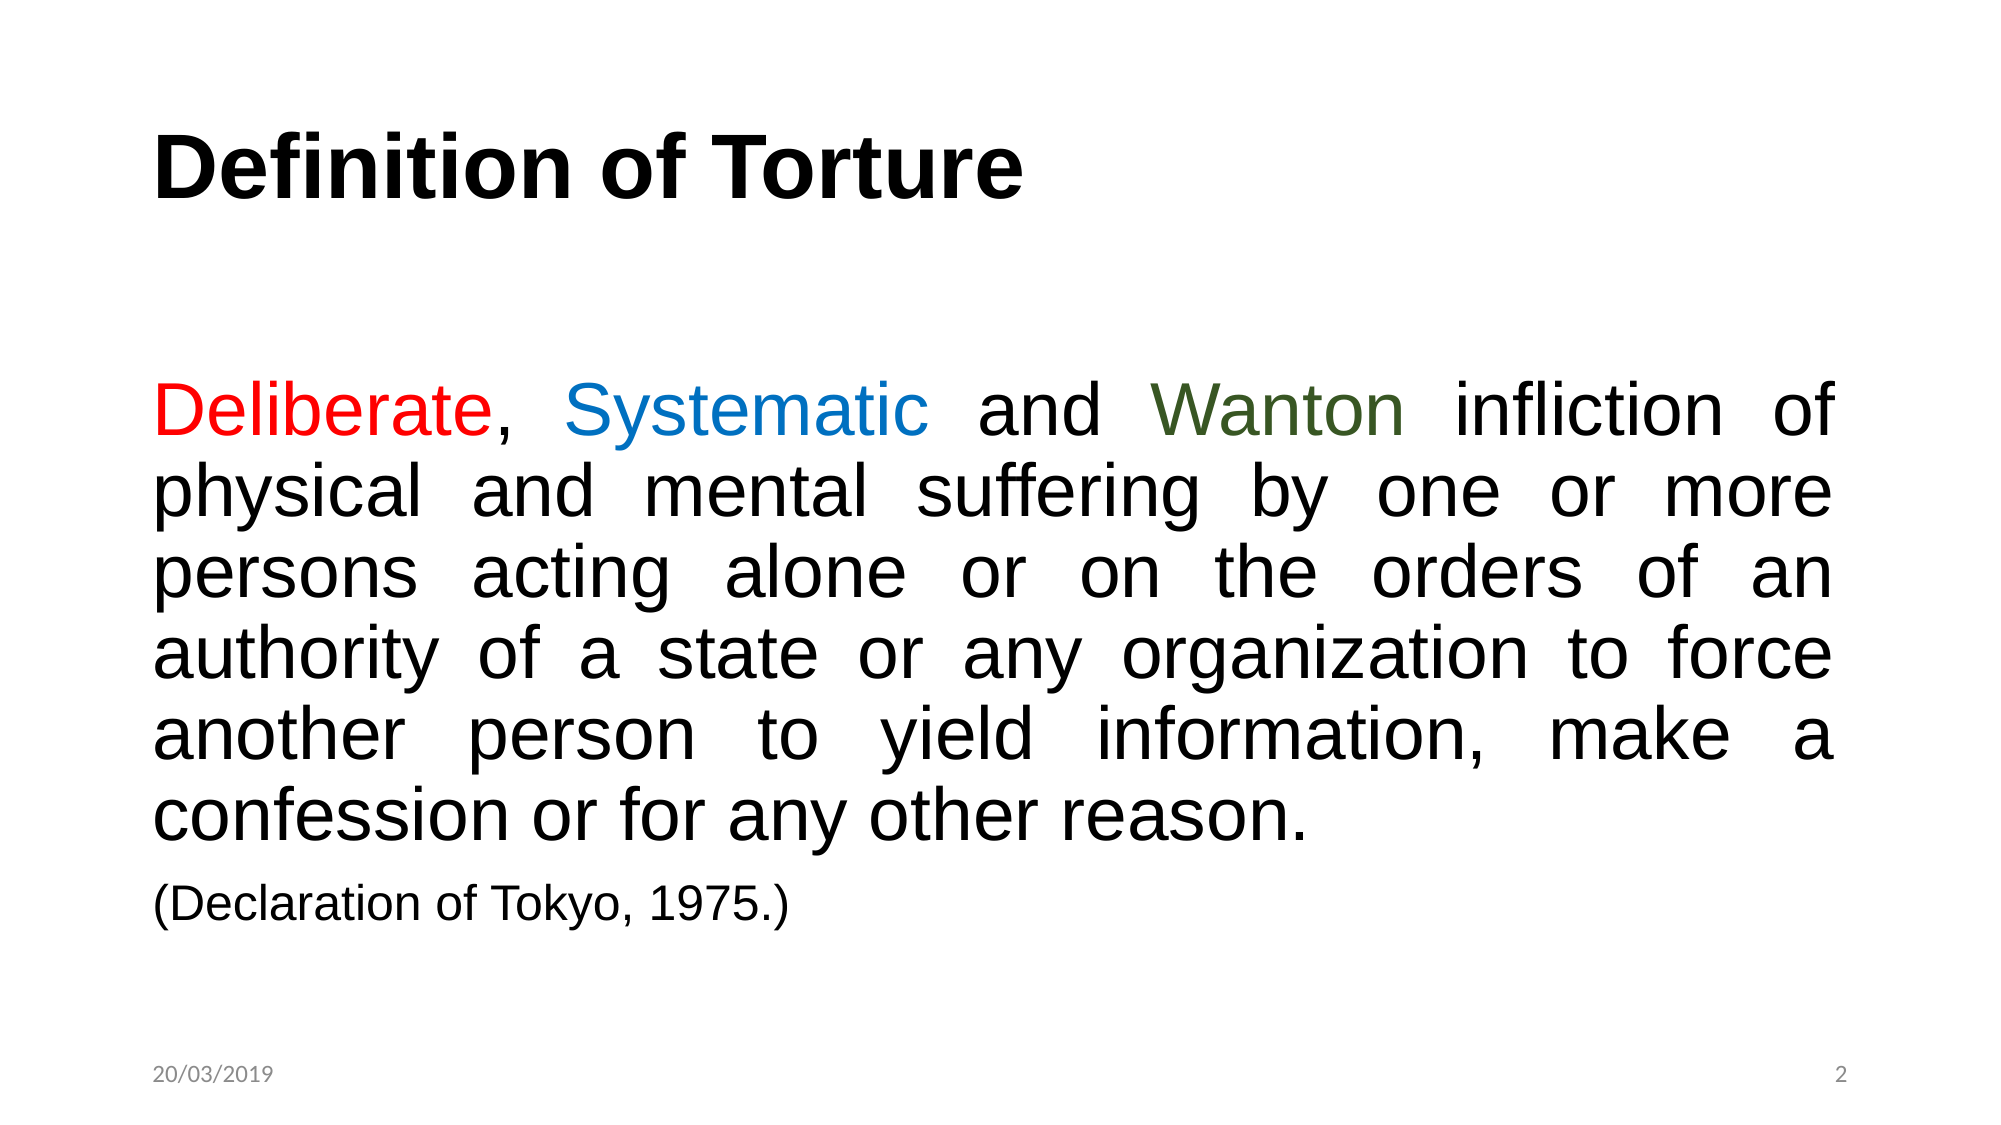

# Definition of Torture
Deliberate, Systematic and Wanton infliction of physical and mental suffering by one or more persons acting alone or on the orders of an authority of a state or any organization to force another person to yield information, make a confession or for any other reason.
(Declaration of Tokyo, 1975.)

20/03/2019

2